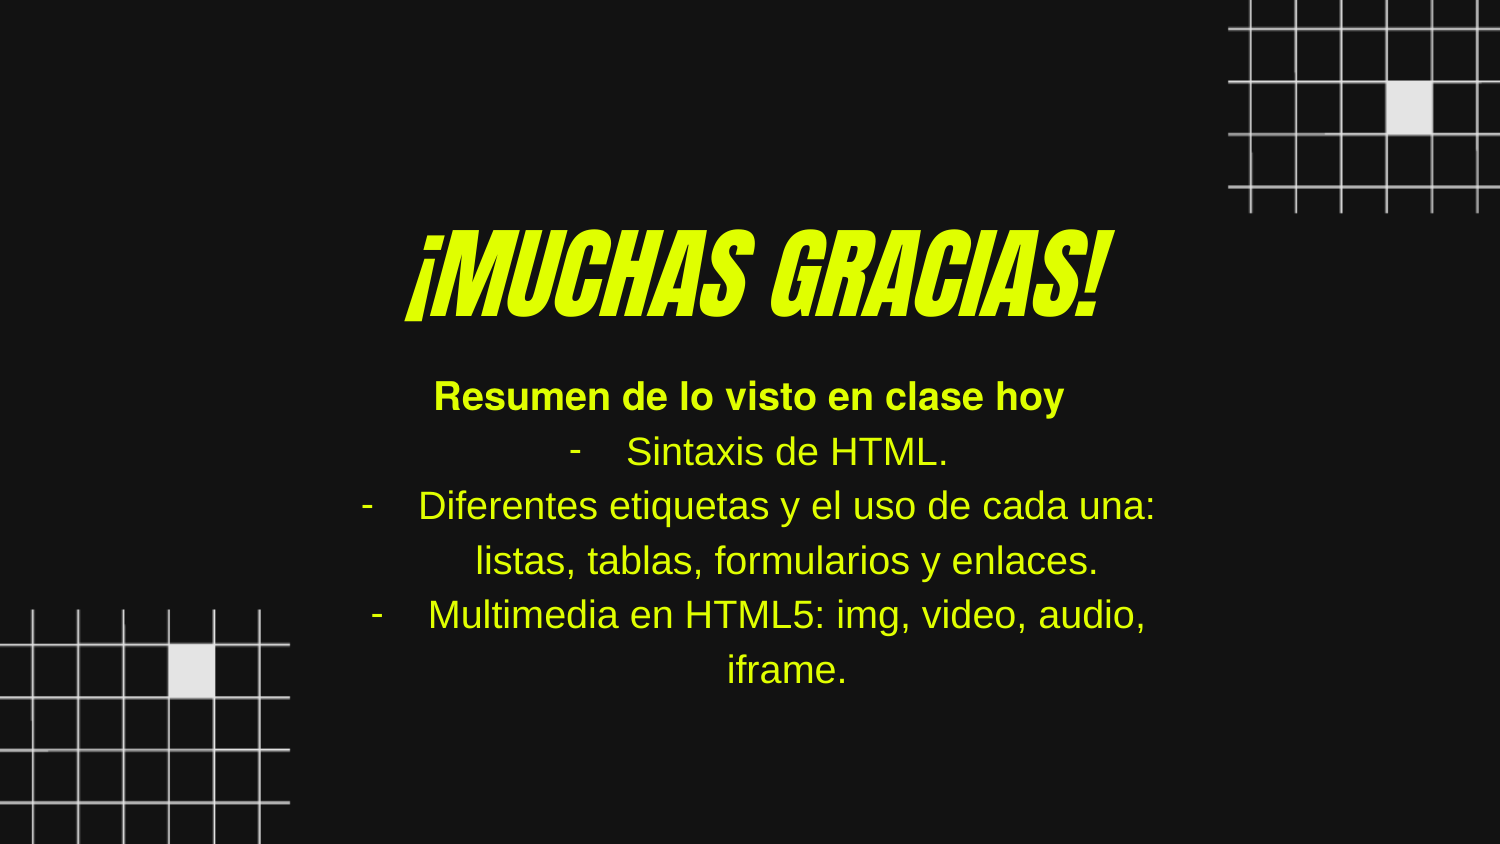

¡MUCHAS GRACIAS!
Resumen de lo visto en clase hoy
Sintaxis de HTML.
Diferentes etiquetas y el uso de cada una: listas, tablas, formularios y enlaces.
Multimedia en HTML5: img, video, audio, iframe.